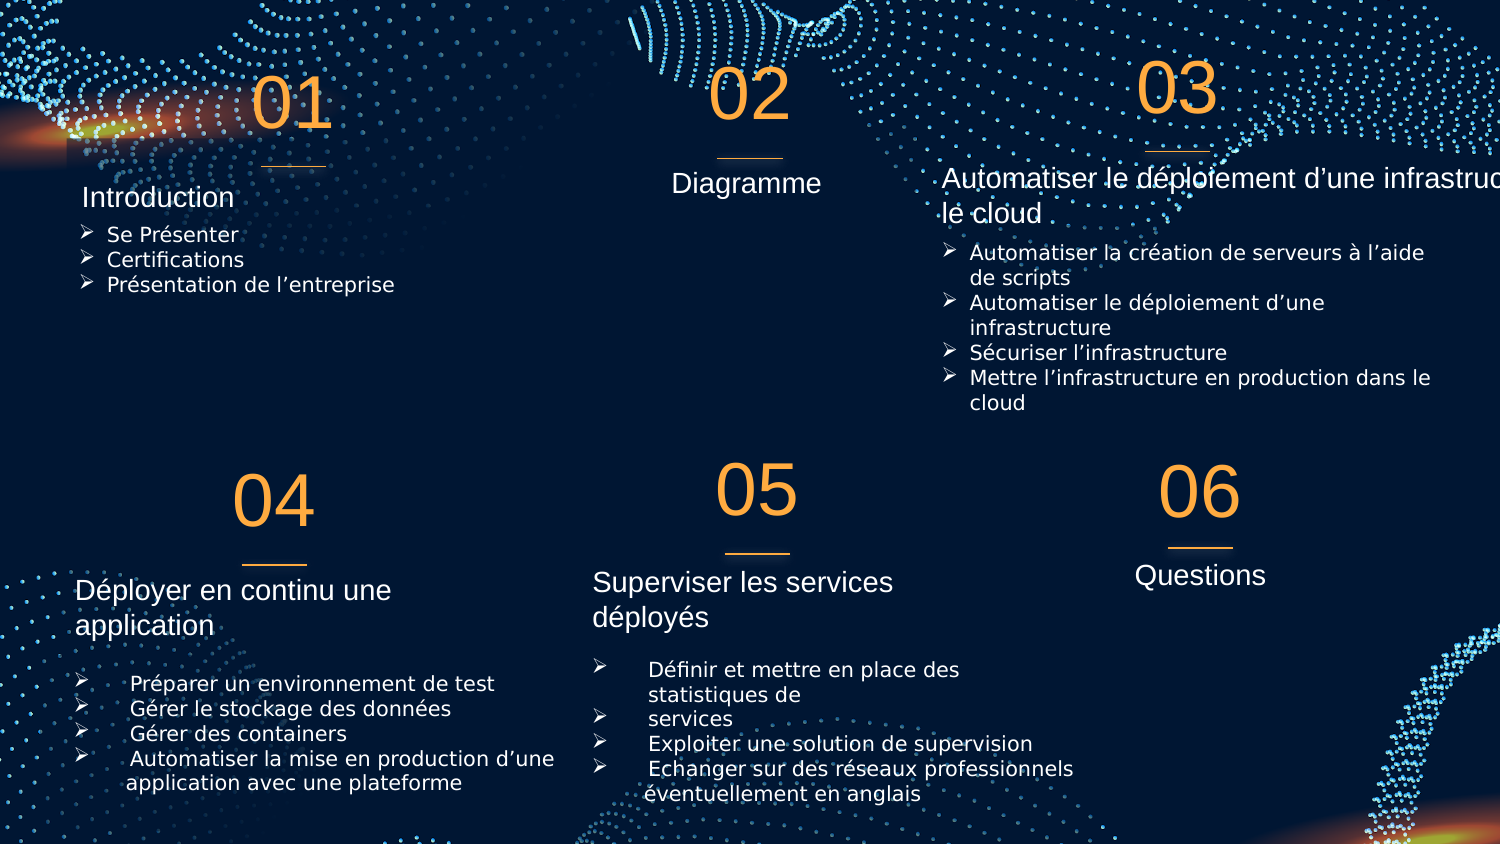

03
02
01
# Diagramme
Introduction
Automatiser le déploiement d’une infrastructure dans le cloud
Se Présenter
Certifications
Présentation de l’entreprise

Automatiser la création de serveurs à l’aide de scripts
Automatiser le déploiement d’une infrastructure
Sécuriser l’infrastructure
Mettre l’infrastructure en production dans le cloud

05
06
04
Questions
Superviser les services déployés
Déployer en continu une application
Définir et mettre en place des statistiques de
services
Exploiter une solution de supervision
Echanger sur des réseaux professionnels
        éventuellement en anglais
Préparer un environnement de test
Gérer le stockage des données
Gérer des containers
Automatiser la mise en production d’une
        application avec une plateforme